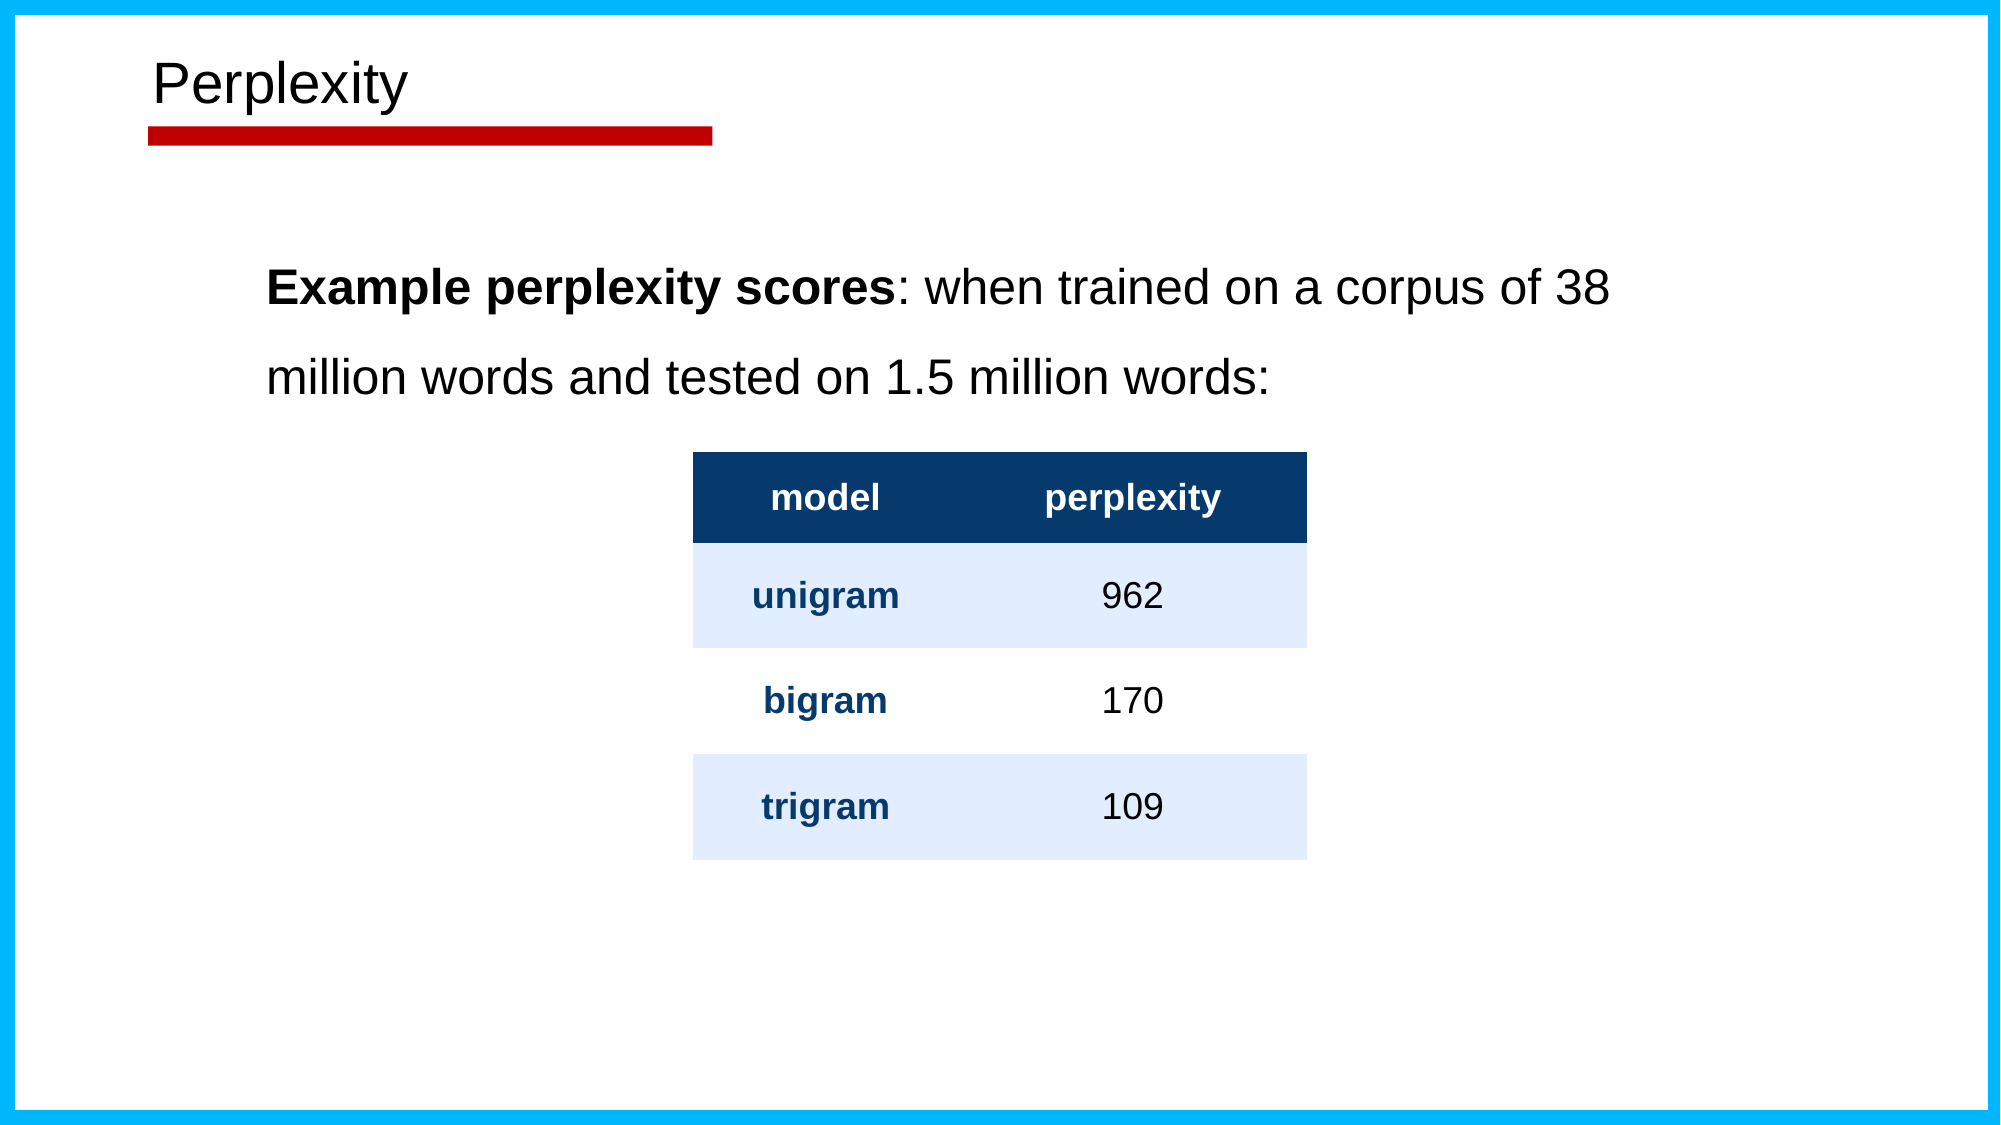

# Perplexity

Example perplexity scores: when trained on a corpus of 38 million words and tested on 1.5 million words:
| model | perplexity |
| --- | --- |
| unigram | 962 |
| bigram | 170 |
| trigram | 109 |
85